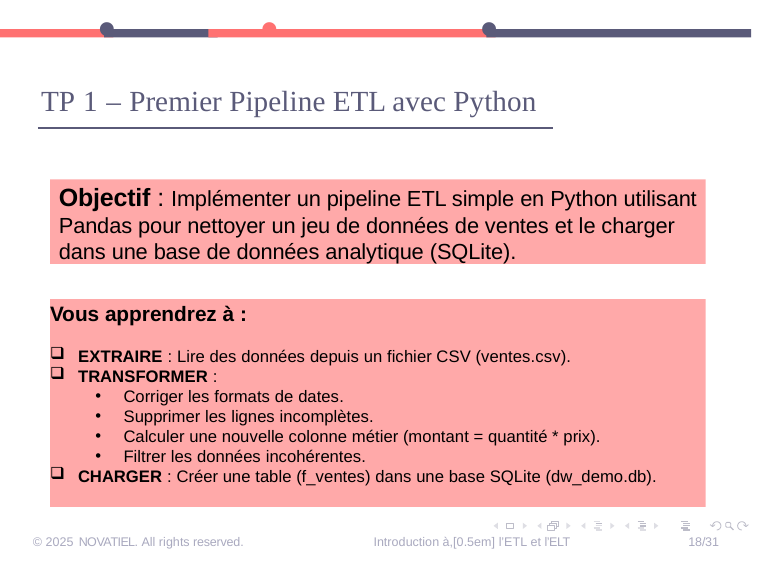

•	•
TP 1 – Premier Pipeline ETL avec Python
•

Objectif : Implémenter un pipeline ETL simple en Python utilisant Pandas pour nettoyer un jeu de données de ventes et le charger dans une base de données analytique (SQLite).
Vous apprendrez à :

EXTRAIRE : Lire des données depuis un fichier CSV (ventes.csv).
TRANSFORMER :
Corriger les formats de dates.
Supprimer les lignes incomplètes.
Calculer une nouvelle colonne métier (montant = quantité * prix).
Filtrer les données incohérentes.
CHARGER : Créer une table (f_ventes) dans une base SQLite (dw_demo.db).

© 2025 NOVATIEL. All rights reserved.
Introduction à,[0.5em] l’ETL et l’ELT
18/31